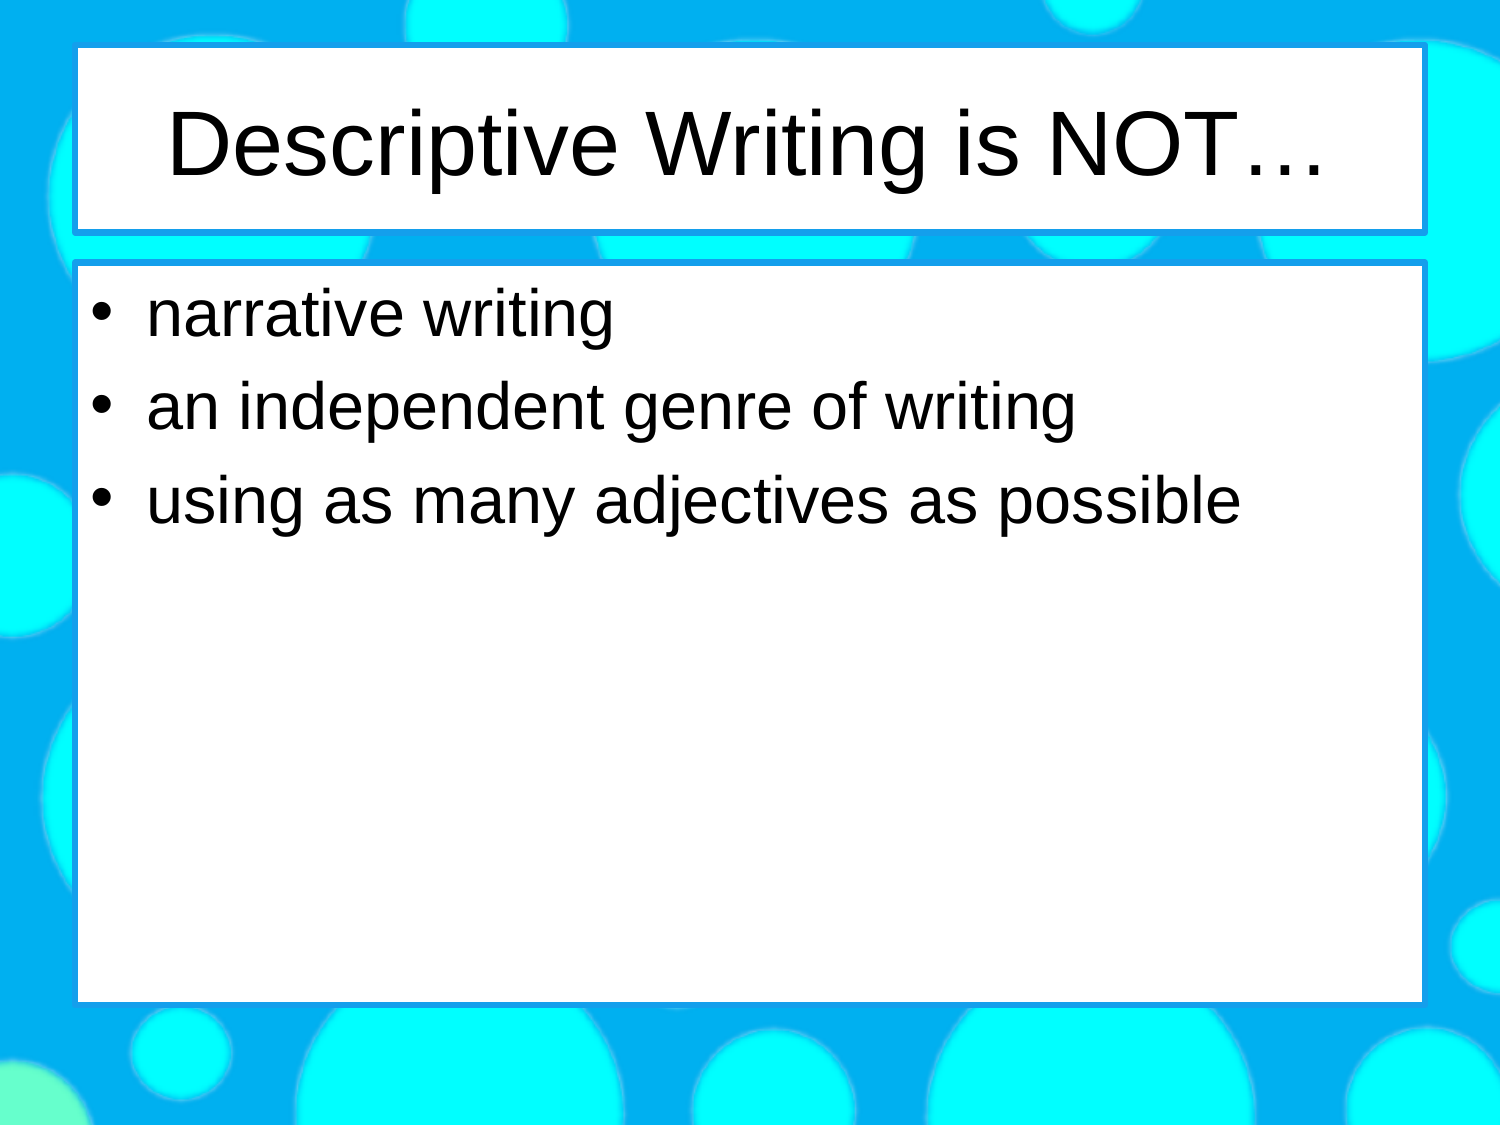

# Descriptive Writing is NOT…
narrative writing
an independent genre of writing
using as many adjectives as possible